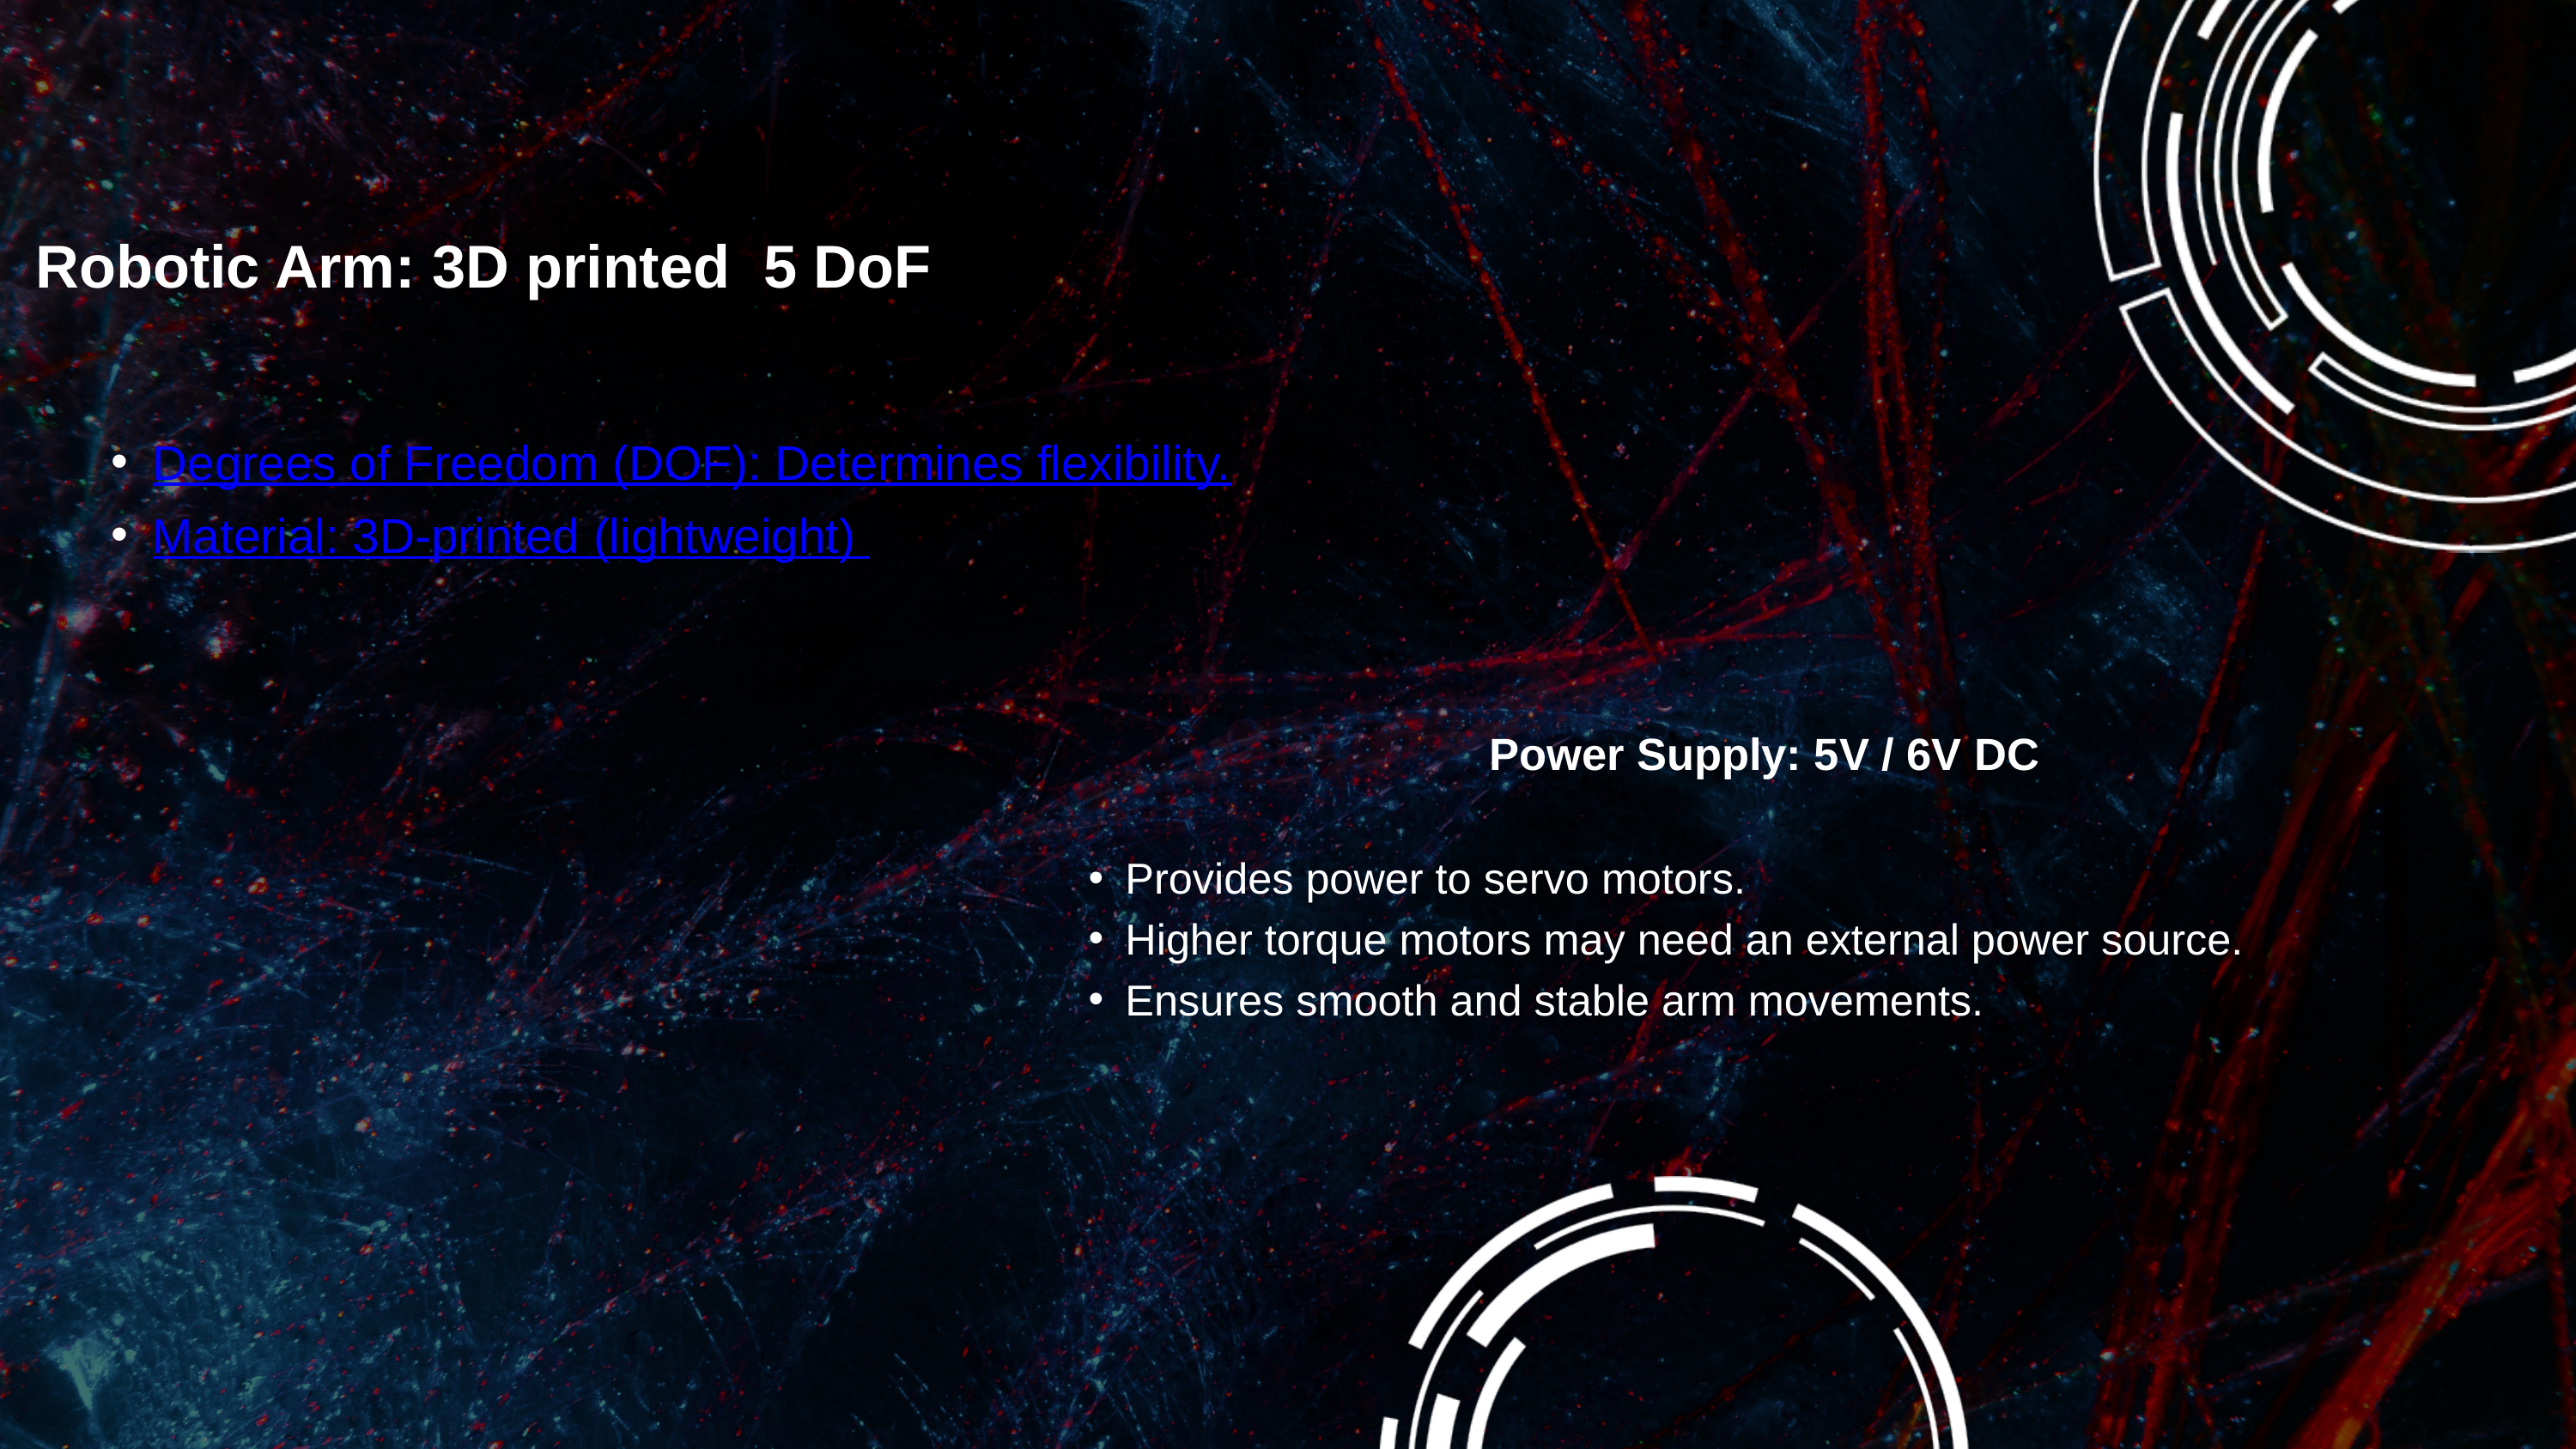

Robotic Arm: 3D printed  5 DoF
Degrees of Freedom (DOF): Determines flexibility.
Material: 3D-printed (lightweight)
Power Supply: 5V / 6V DC

Provides power to servo motors.
Higher torque motors may need an external power source.
Ensures smooth and stable arm movements.